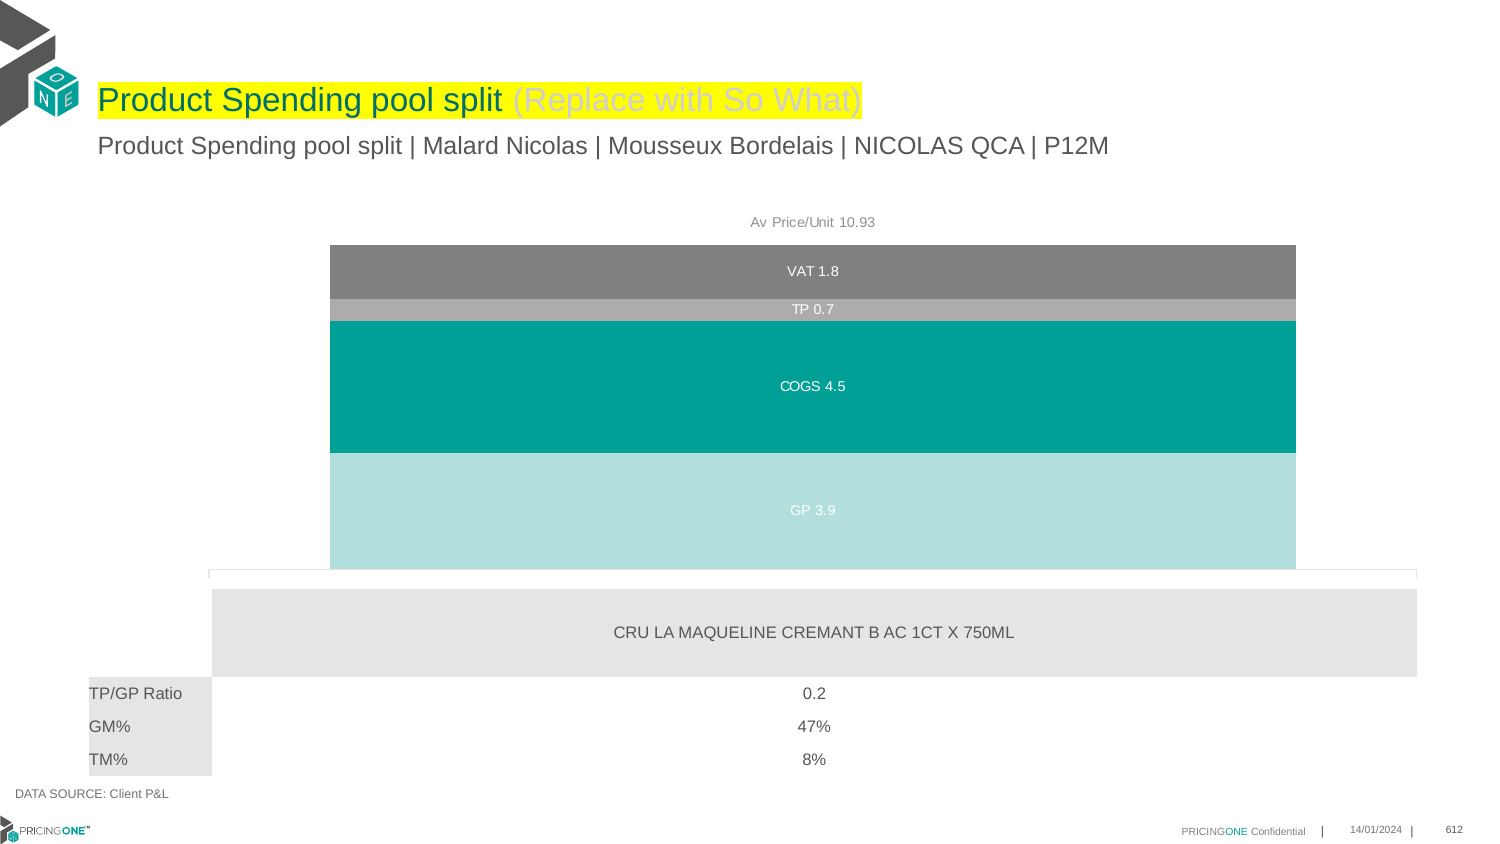

# Product Spending pool split (Replace with So What)
Product Spending pool split | Malard Nicolas | Mousseux Bordelais | NICOLAS QCA | P12M

### Chart

| Category | GP | COGS | TP | VAT |
|---|---|---|---|---|
| Av Price/Unit 10.93 | 3.907022099447514 | 4.466769060773481 | 0.7330228360957634 | 1.821362799263352 |
|  | CRU LA MAQUELINE CREMANT B AC 1CT X 750ML |
| --- | --- |
| TP/GP Ratio | 0.2 |
| GM% | 47% |
| TM% | 8% |
DATA SOURCE: Client P&L

14/01/2024
612